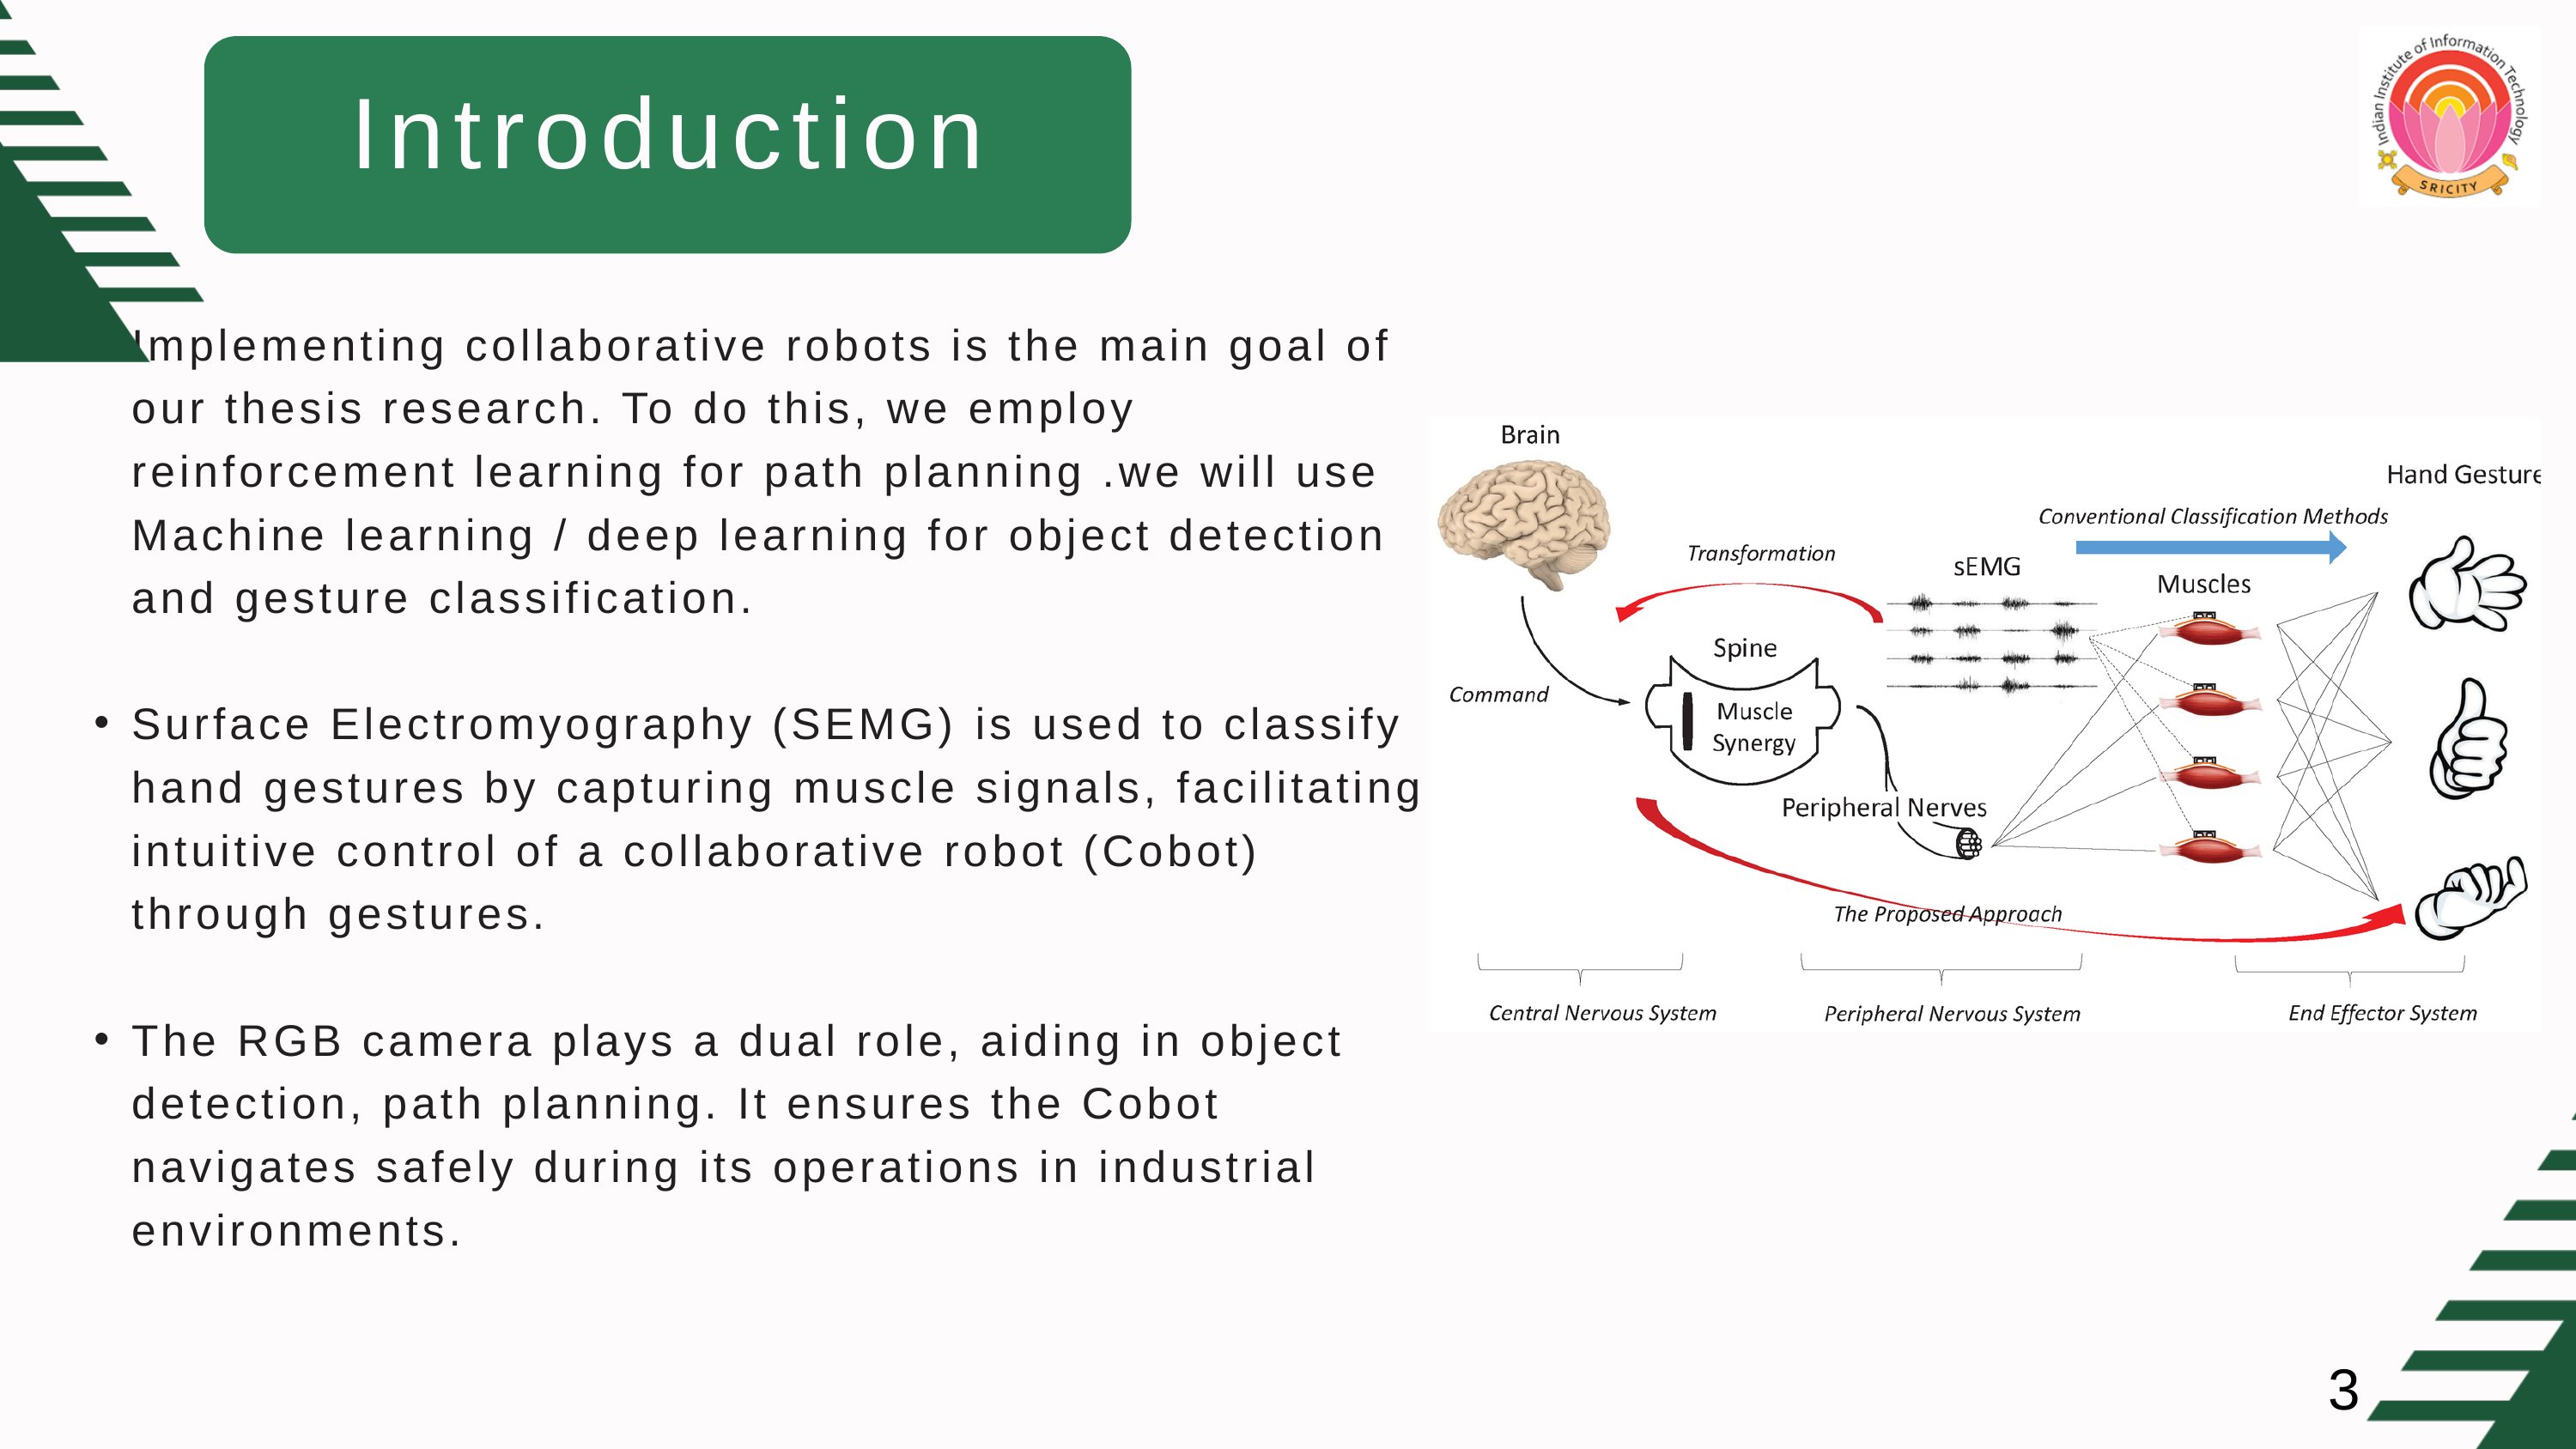

Introduction
Implementing collaborative robots is the main goal of our thesis research. To do this, we employ reinforcement learning for path planning .we will use Machine learning / deep learning for object detection and gesture classification.

Surface Electromyography (SEMG) is used to classify hand gestures by capturing muscle signals, facilitating intuitive control of a collaborative robot (Cobot) through gestures.

The RGB camera plays a dual role, aiding in object detection, path planning. It ensures the Cobot navigates safely during its operations in industrial environments.

3